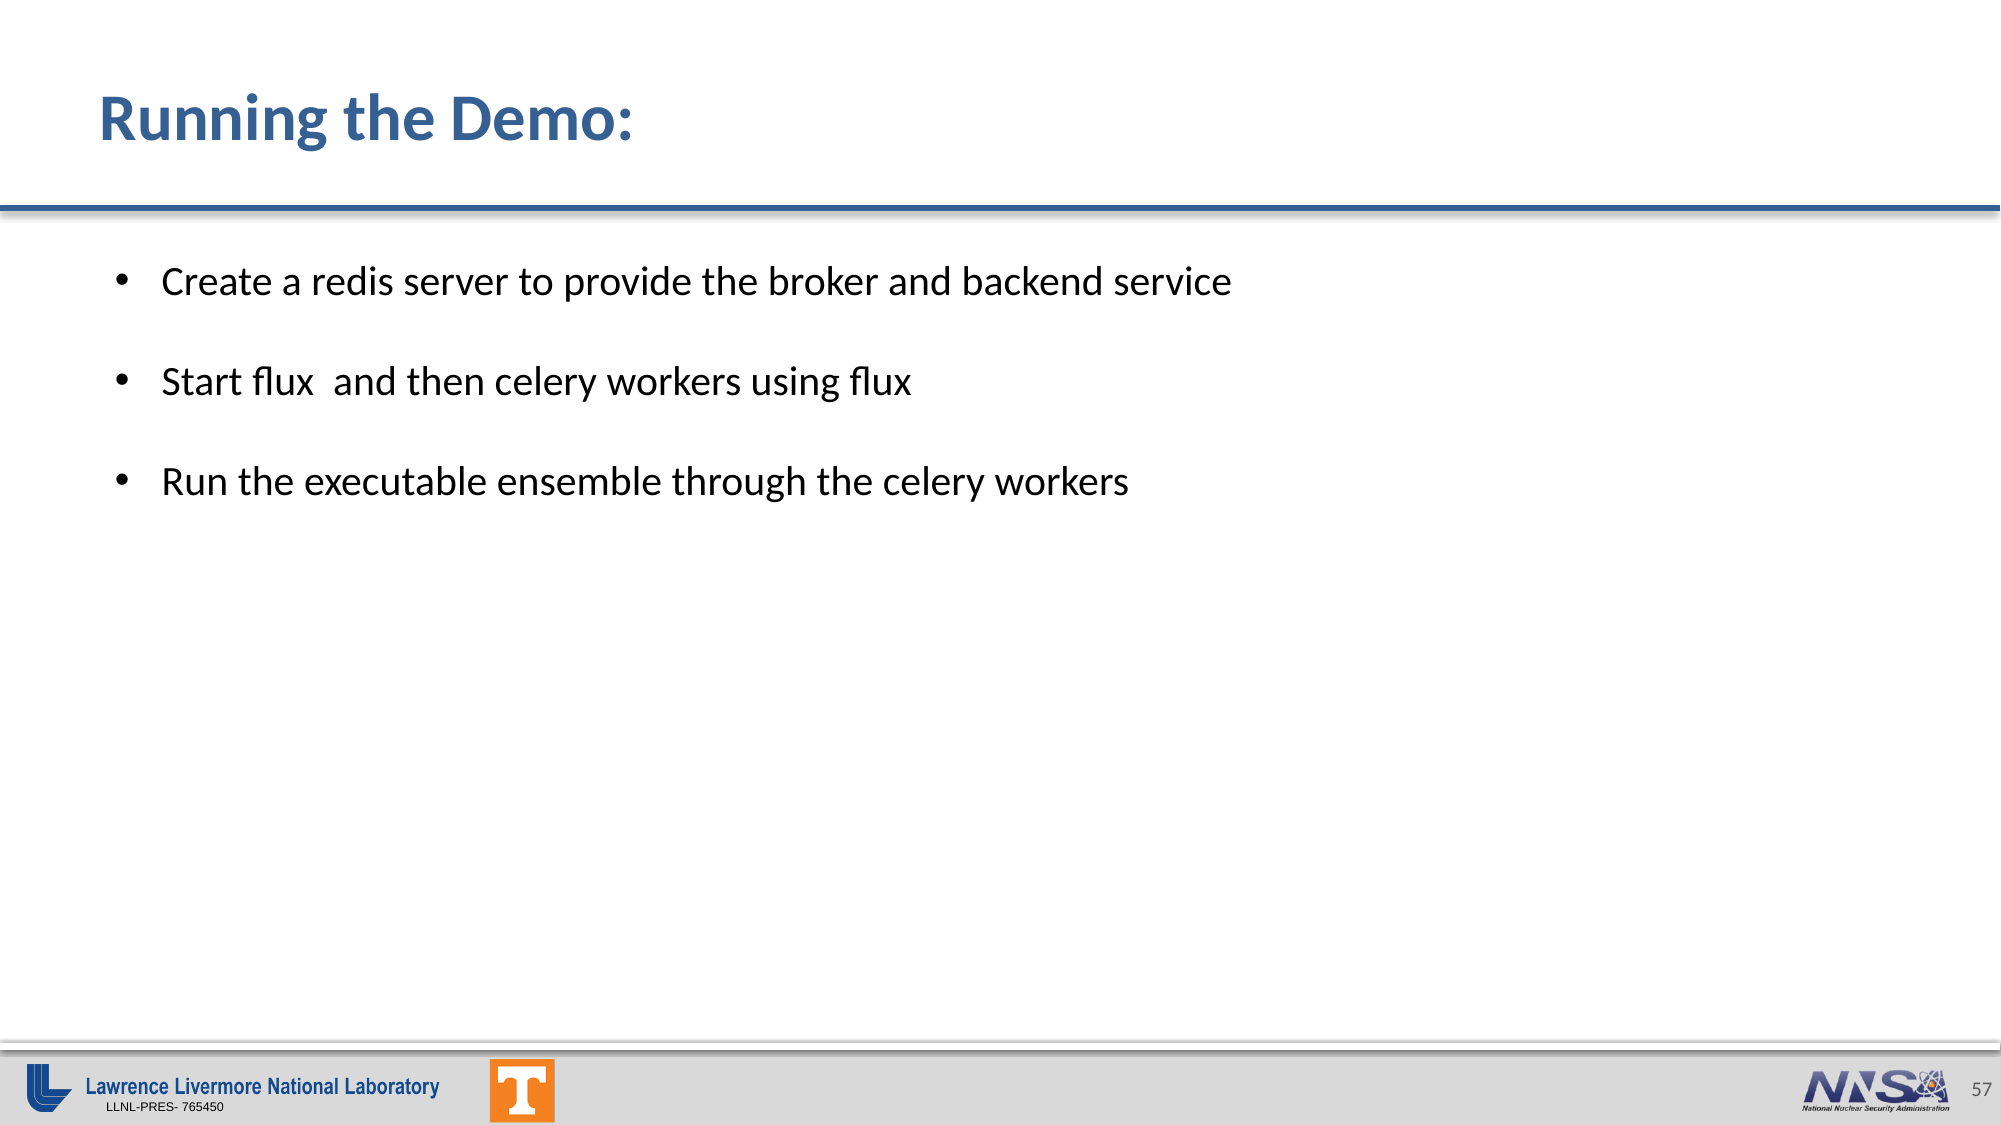

# Running the Demo:

Create a redis server to provide the broker and backend service

Start flux  and then celery workers using flux

Run the executable ensemble through the celery workers